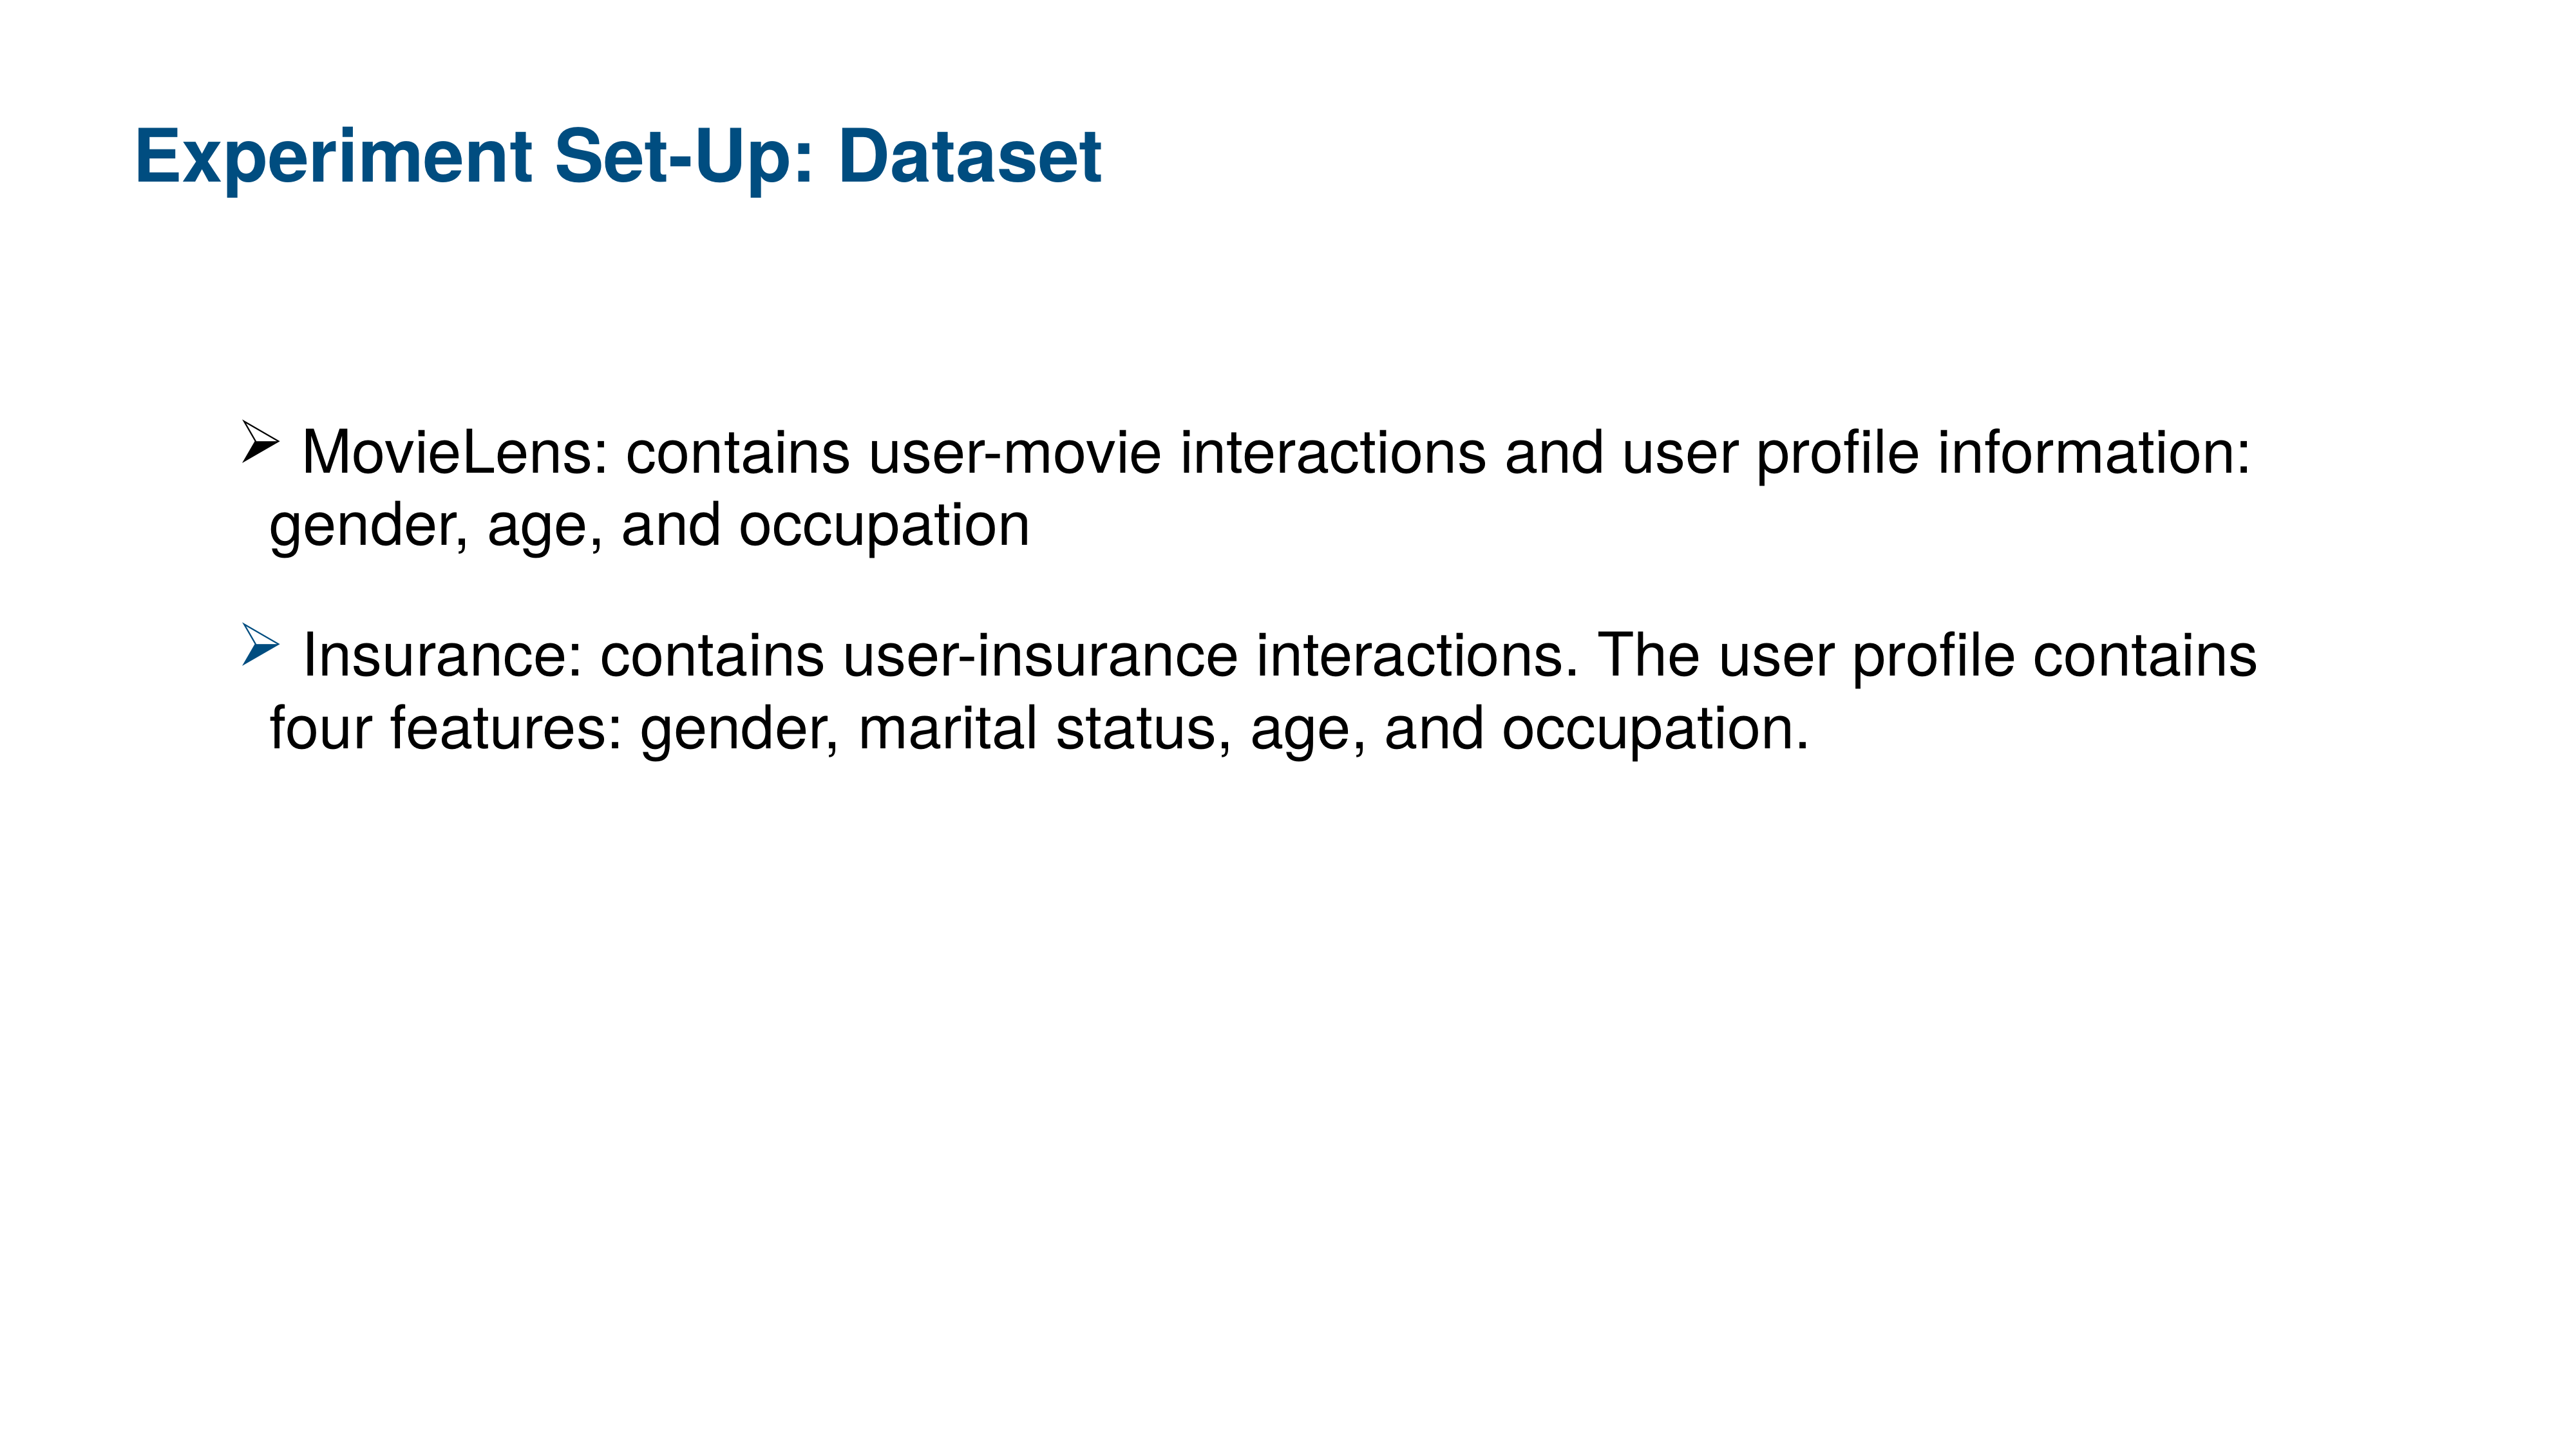

Experiment Set-Up: Dataset
 MovieLens: contains user-movie interactions and user profile information: gender, age, and occupation

 Insurance: contains user-insurance interactions. The user profile contains four features: gender, marital status, age, and occupation.
59